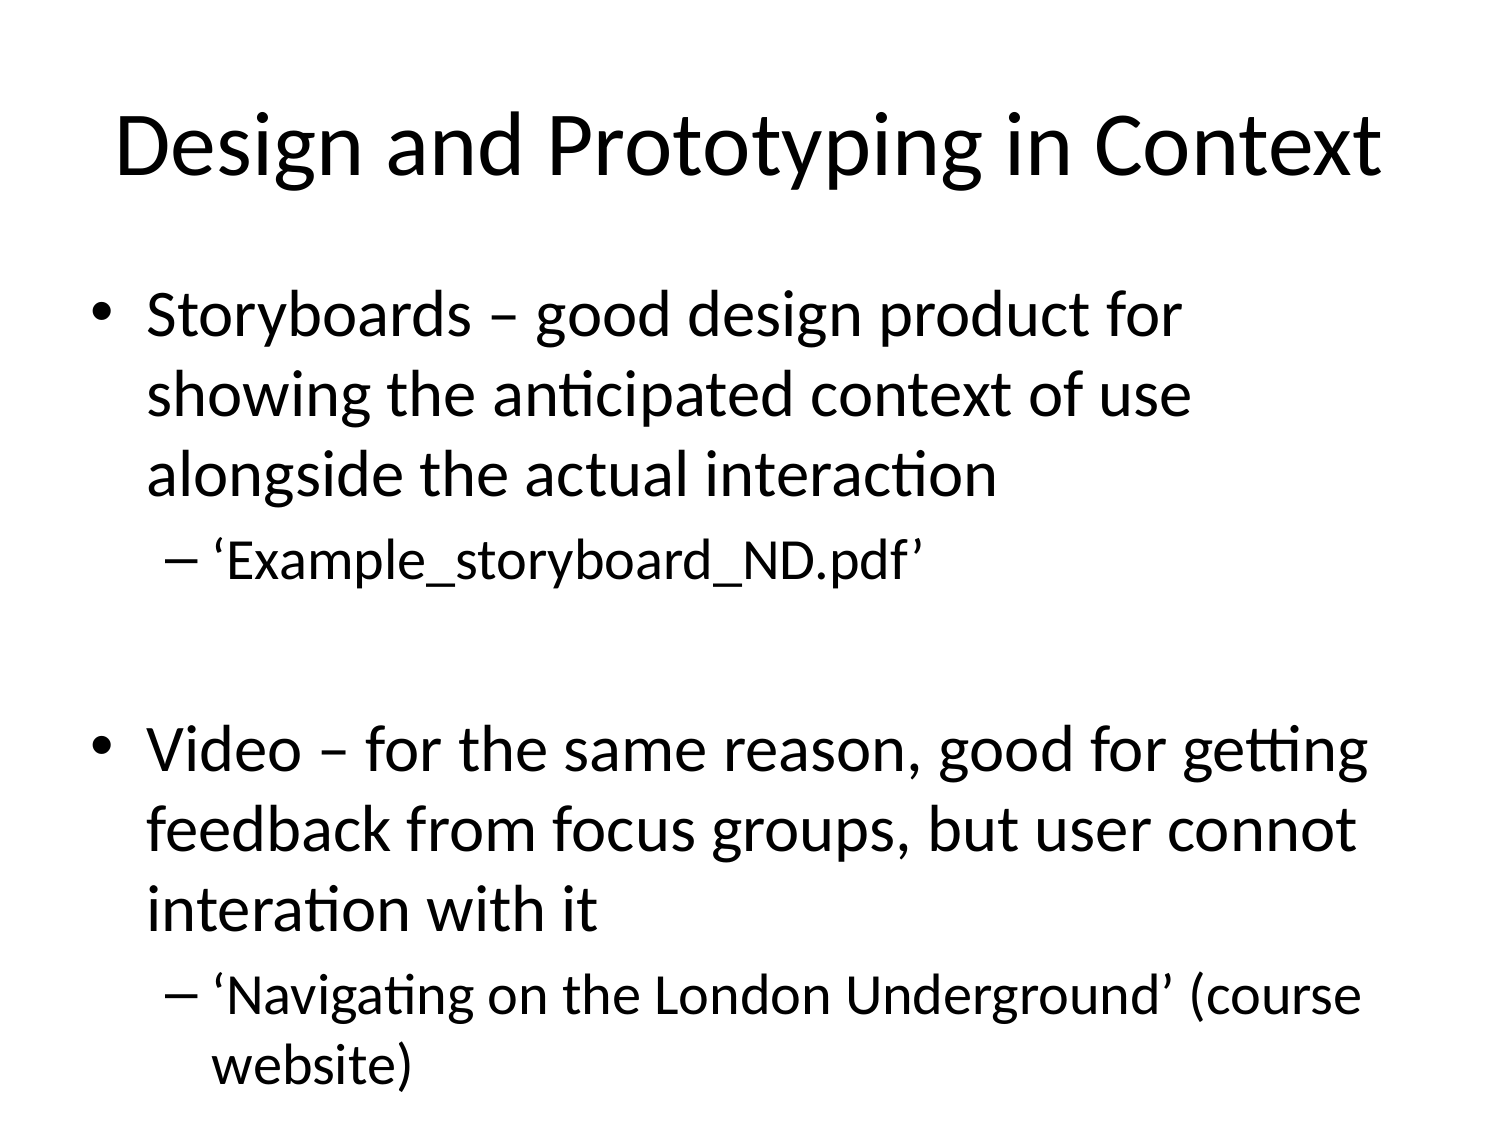

# Design and Prototyping in Context
Storyboards – good design product for showing the anticipated context of use alongside the actual interaction
‘Example_storyboard_ND.pdf’

Video – for the same reason, good for getting feedback from focus groups, but user connot interation with it
‘Navigating on the London Underground’ (course website)